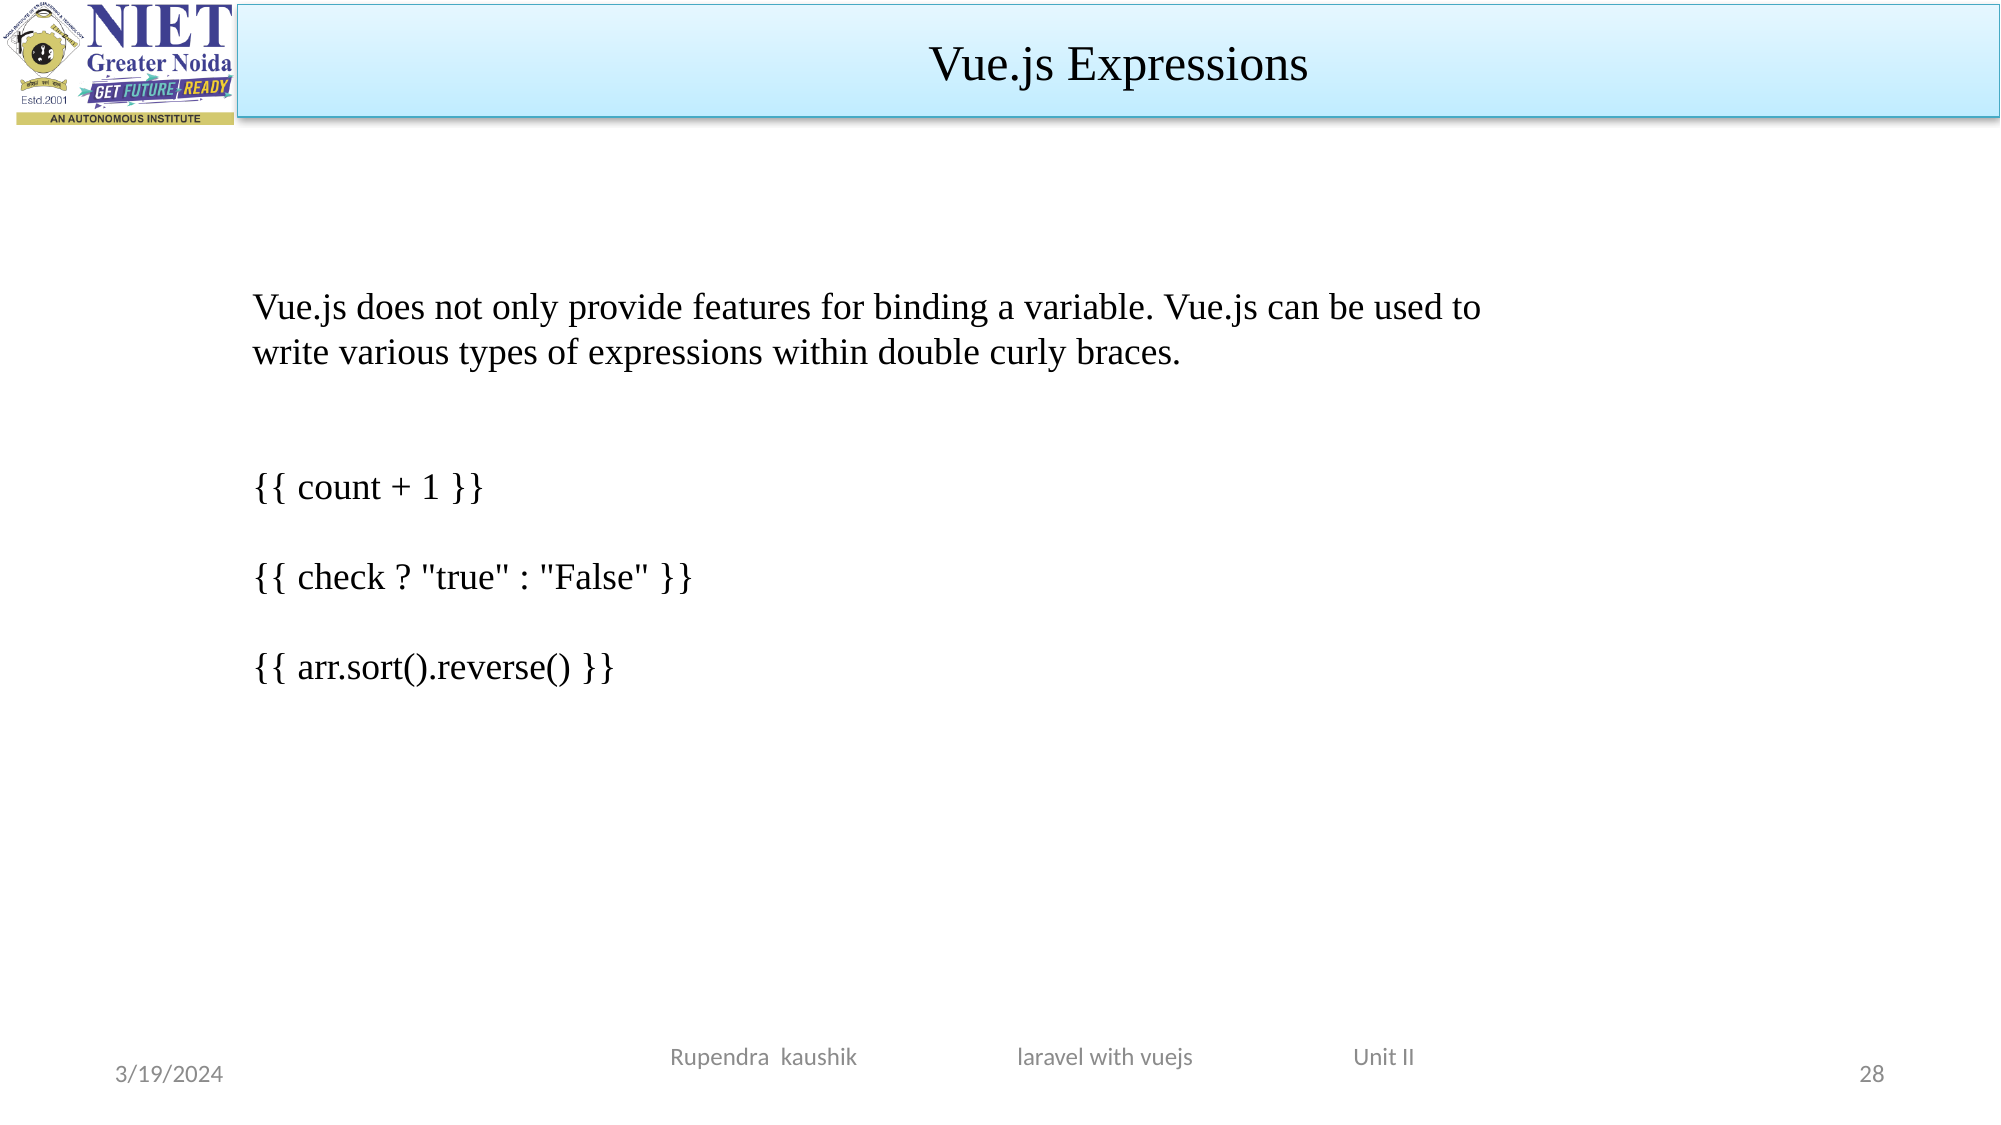

Vue.js Expressions
Vue.js does not only provide features for binding a variable. Vue.js can be used to write various types of expressions within double curly braces.

{{ count + 1 }}

{{ check ? "true" : "False" }}

{{ arr.sort().reverse() }}
Rupendra  kaushik                            laravel with vuejs                            Unit II
3/19/2024
28